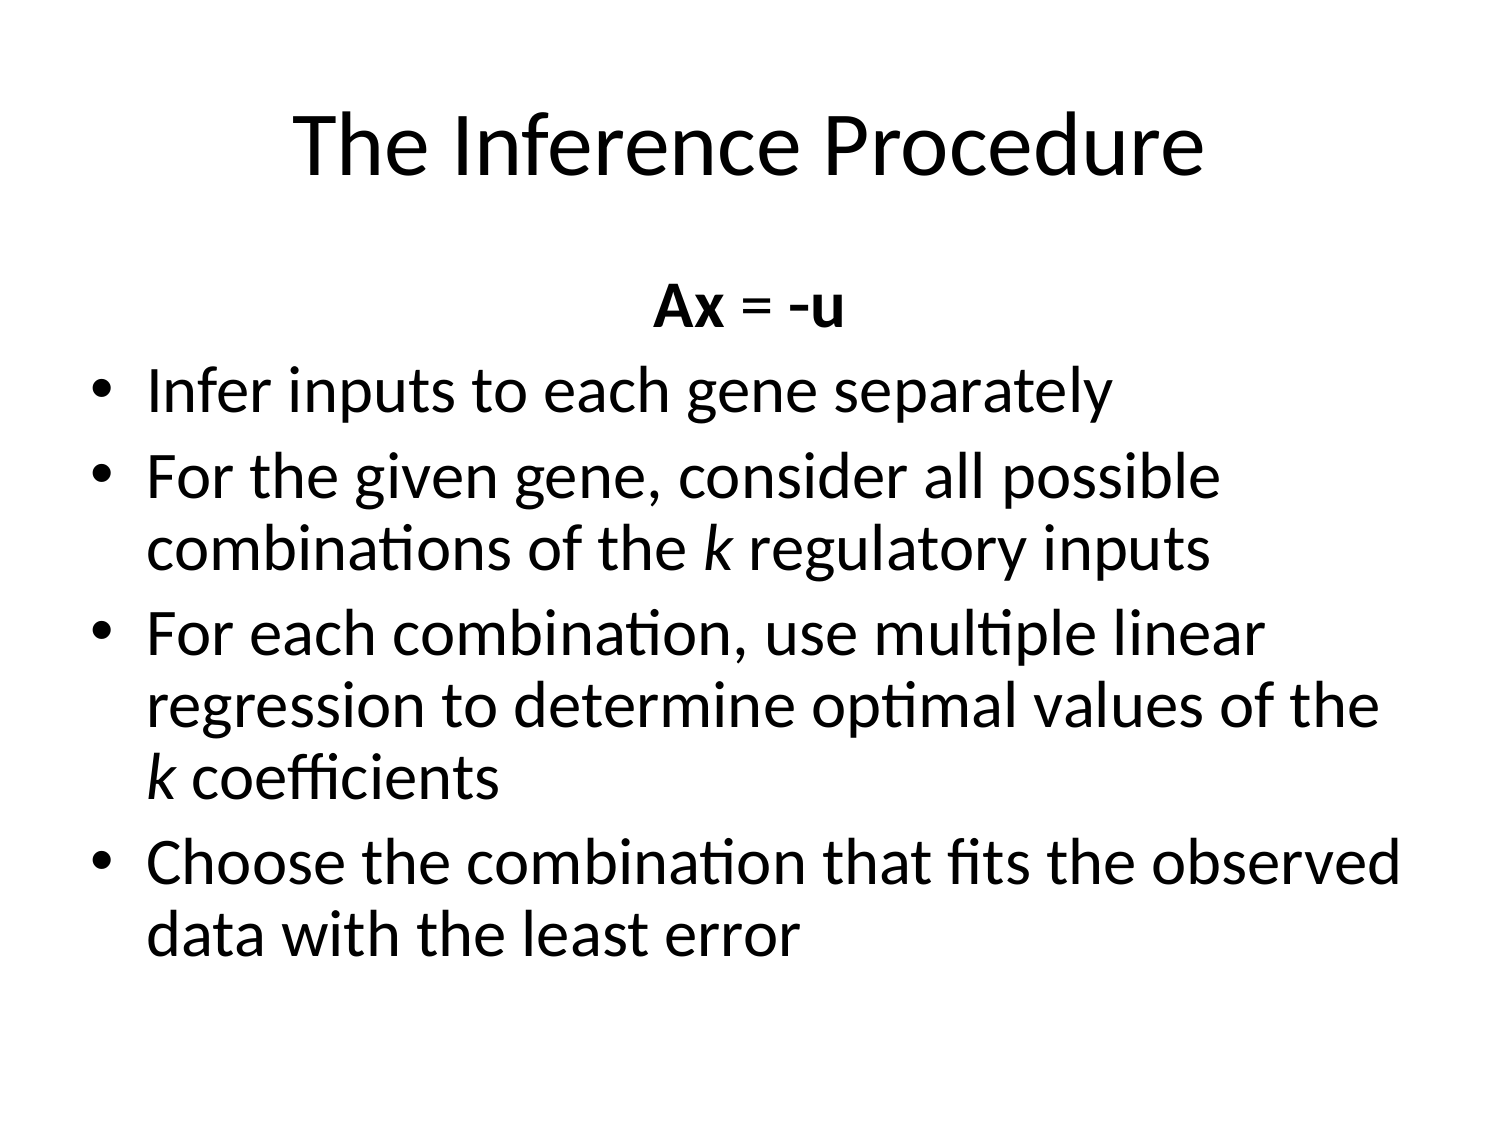

# The Inference Procedure
Ax = −u
Infer inputs to each gene separately
For the given gene, consider all possible combinations of the k regulatory inputs
For each combination, use multiple linear regression to determine optimal values of the k coefficients
Choose the combination that fits the observed data with the least error